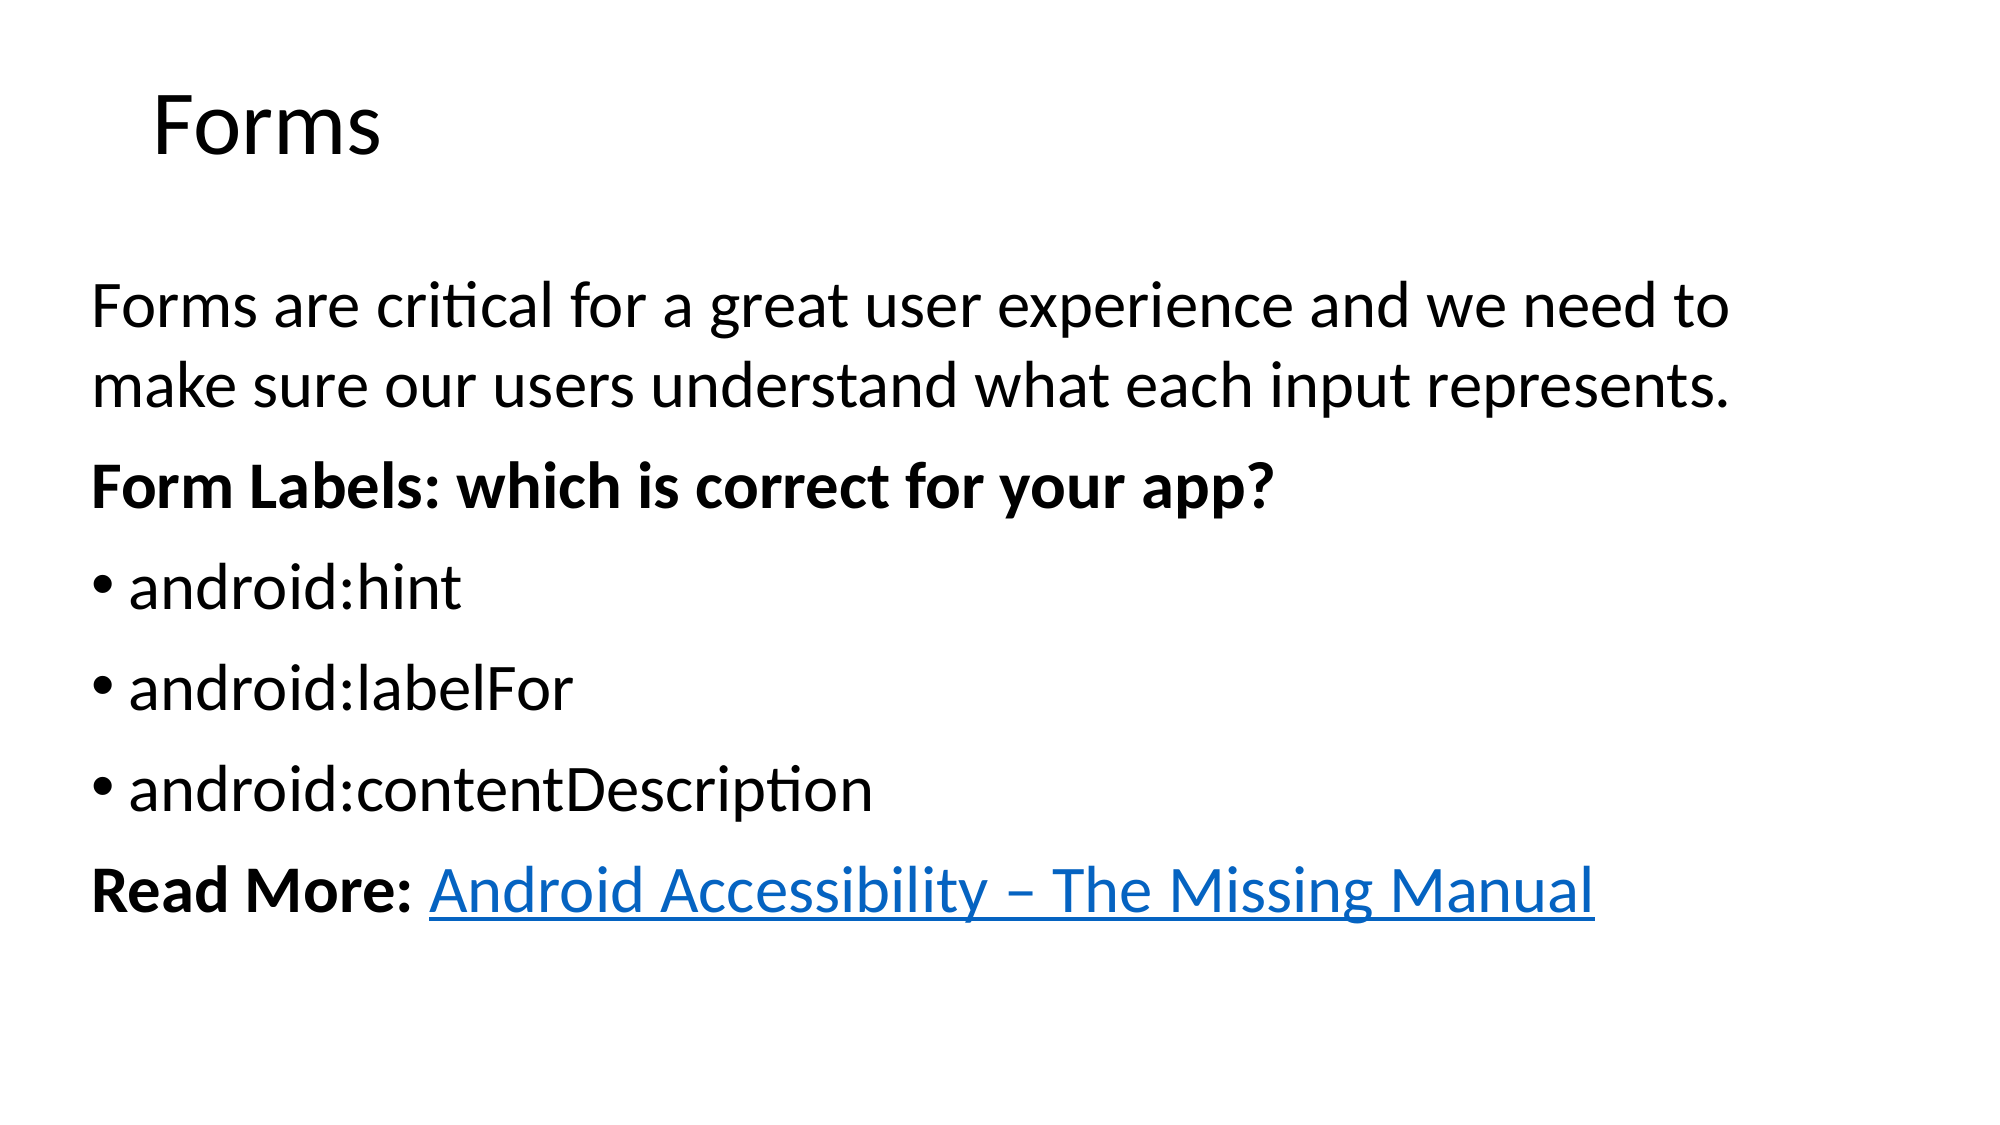

# Forms
Forms are critical for a great user experience and we need to make sure our users understand what each input represents.
Form Labels: which is correct for your app?
android:hint
android:labelFor
android:contentDescription
Read More: Android Accessibility – The Missing Manual